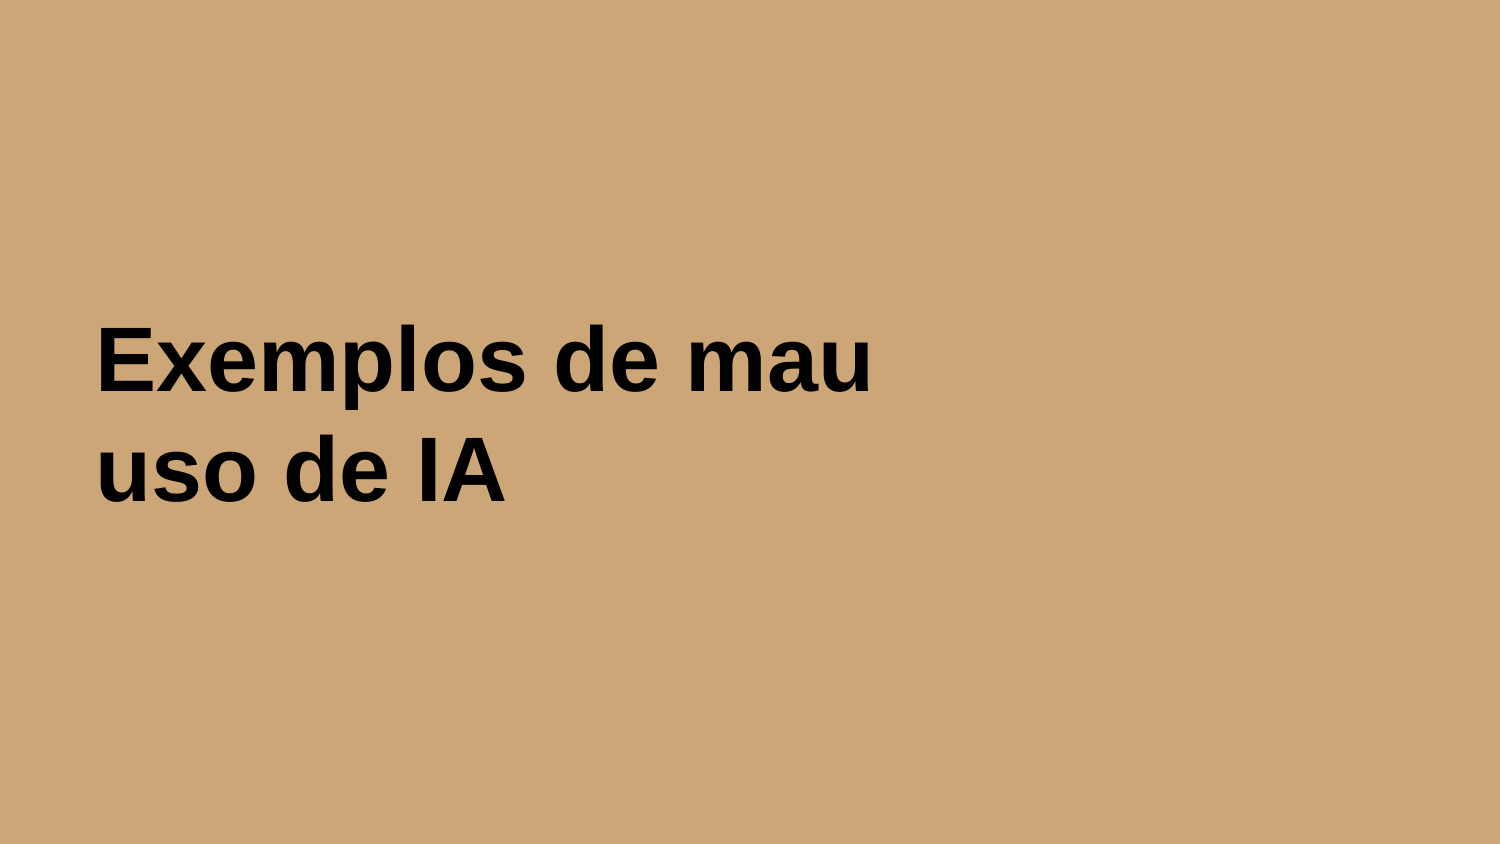

# Exemplos de mau uso de IA